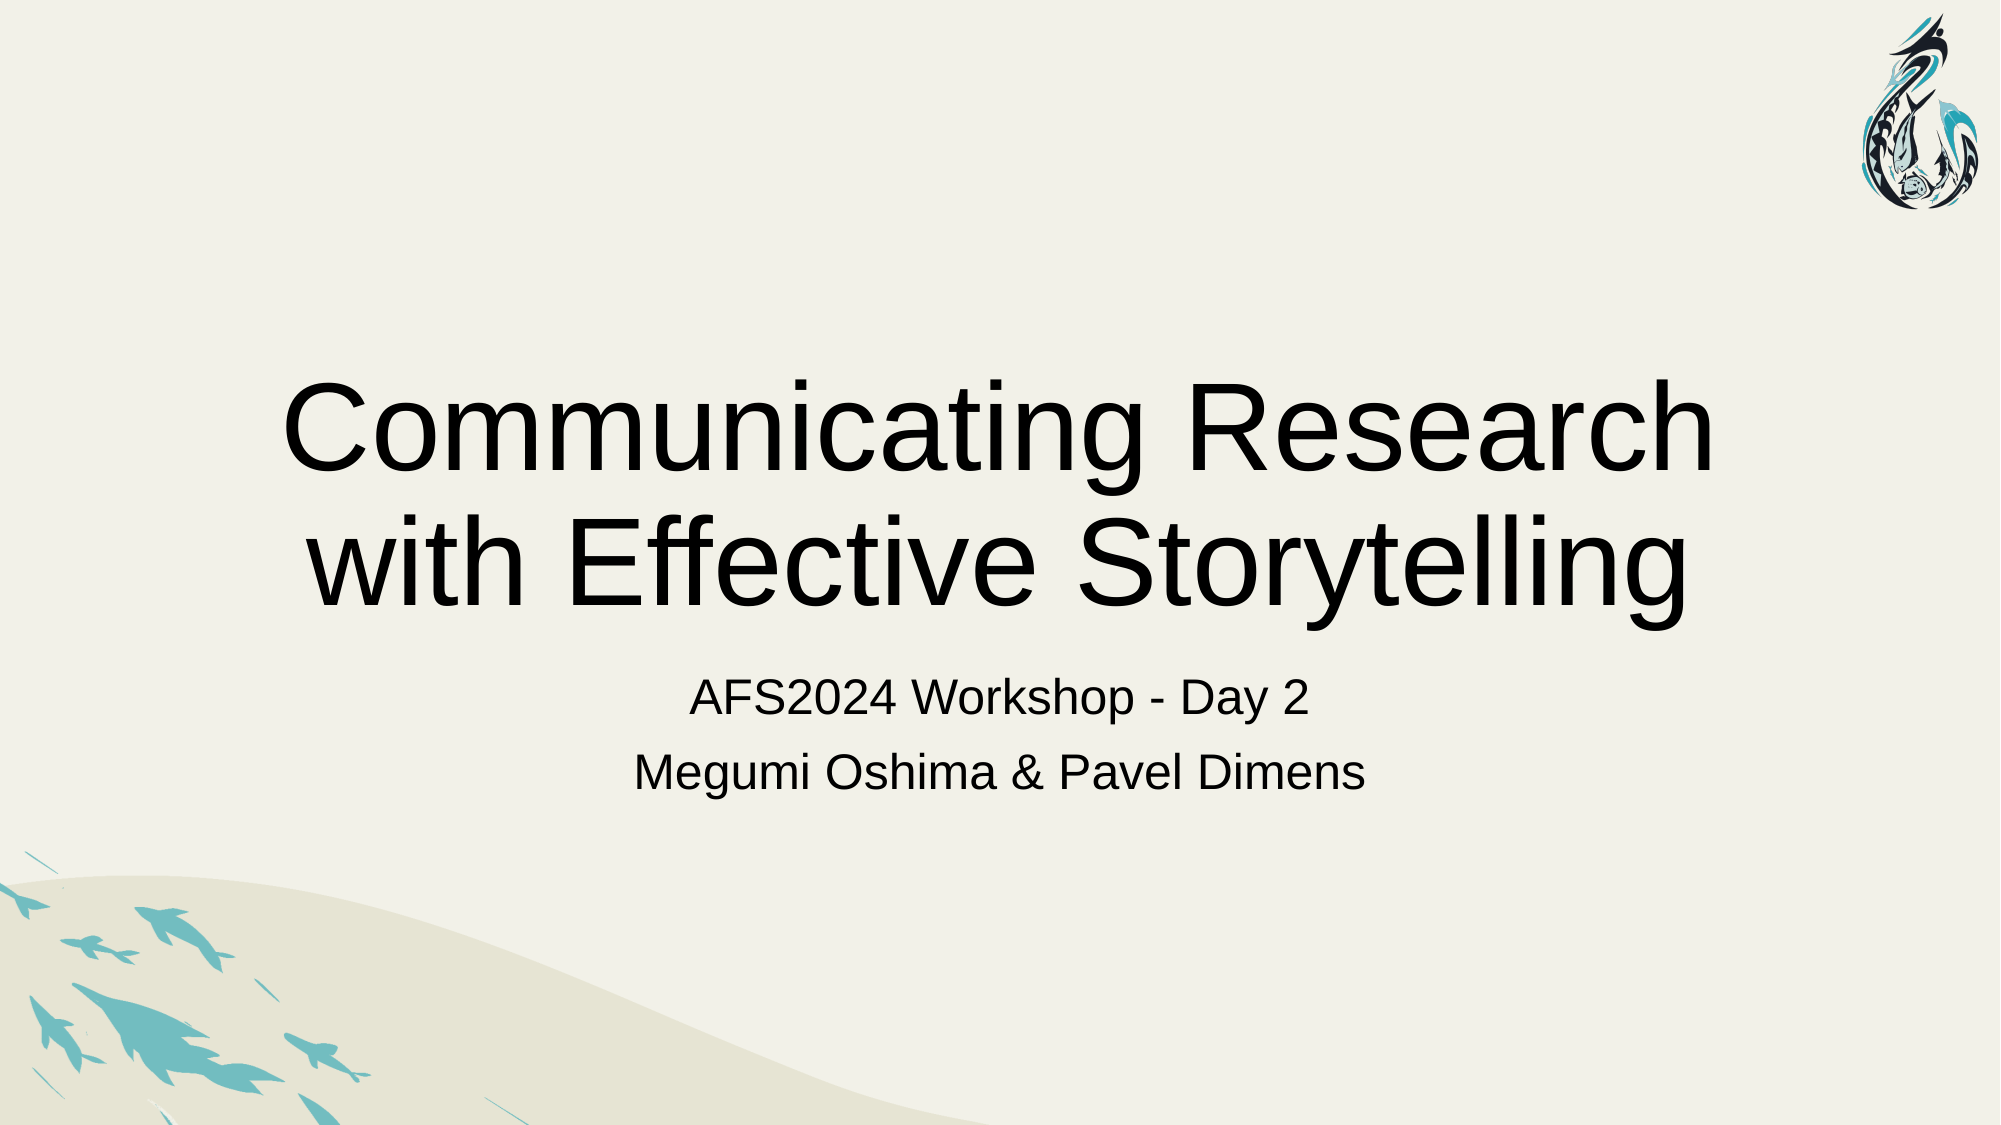

# Communicating Research with Effective Storytelling
AFS2024 Workshop - Day 2
Megumi Oshima & Pavel Dimens